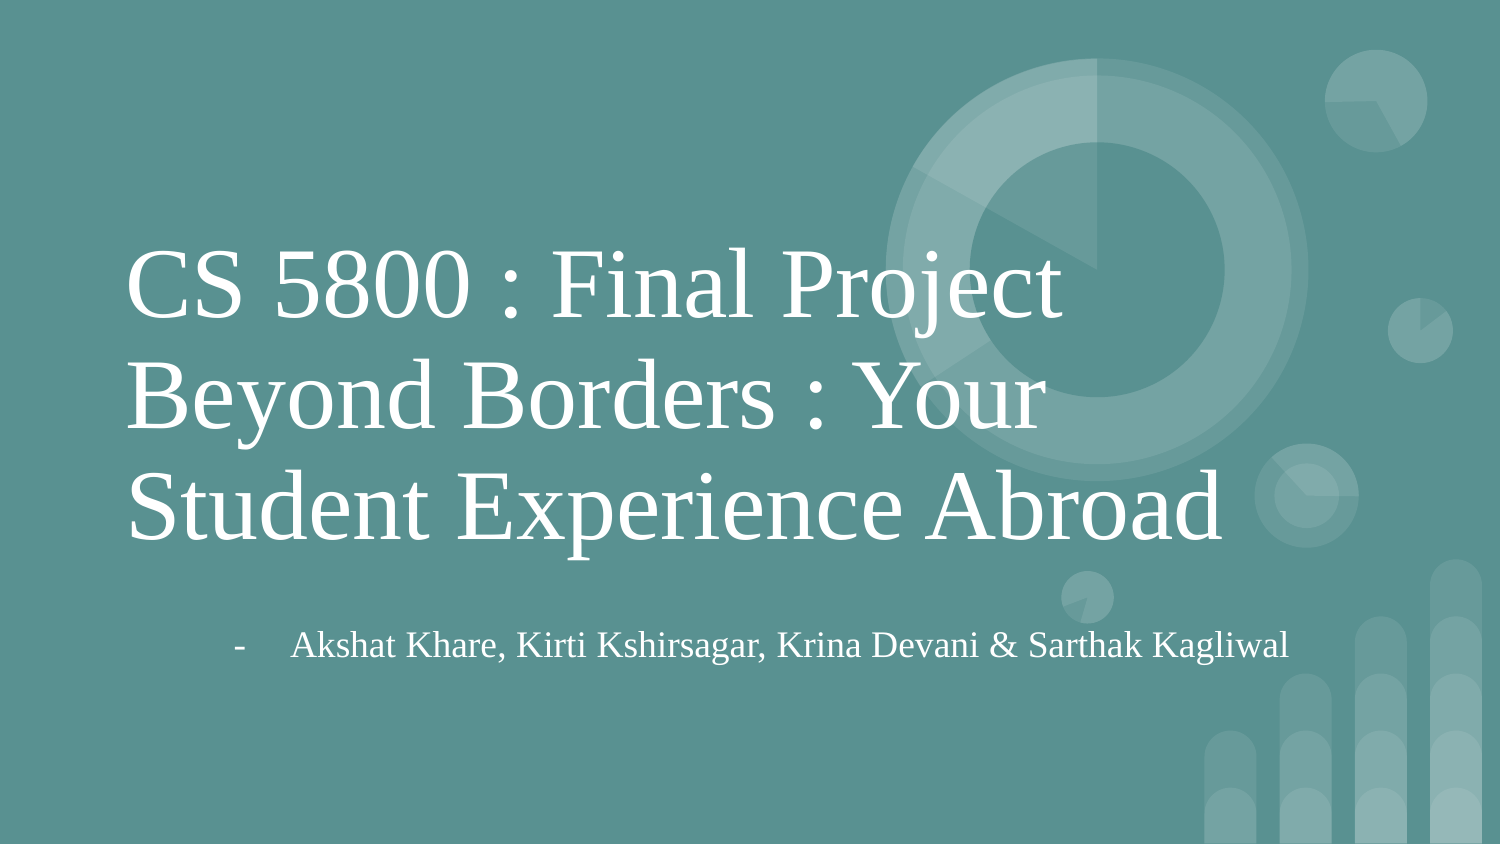

# CS 5800 : Final Project
Beyond Borders : Your Student Experience Abroad

Akshat Khare, Kirti Kshirsagar, Krina Devani & Sarthak Kagliwal